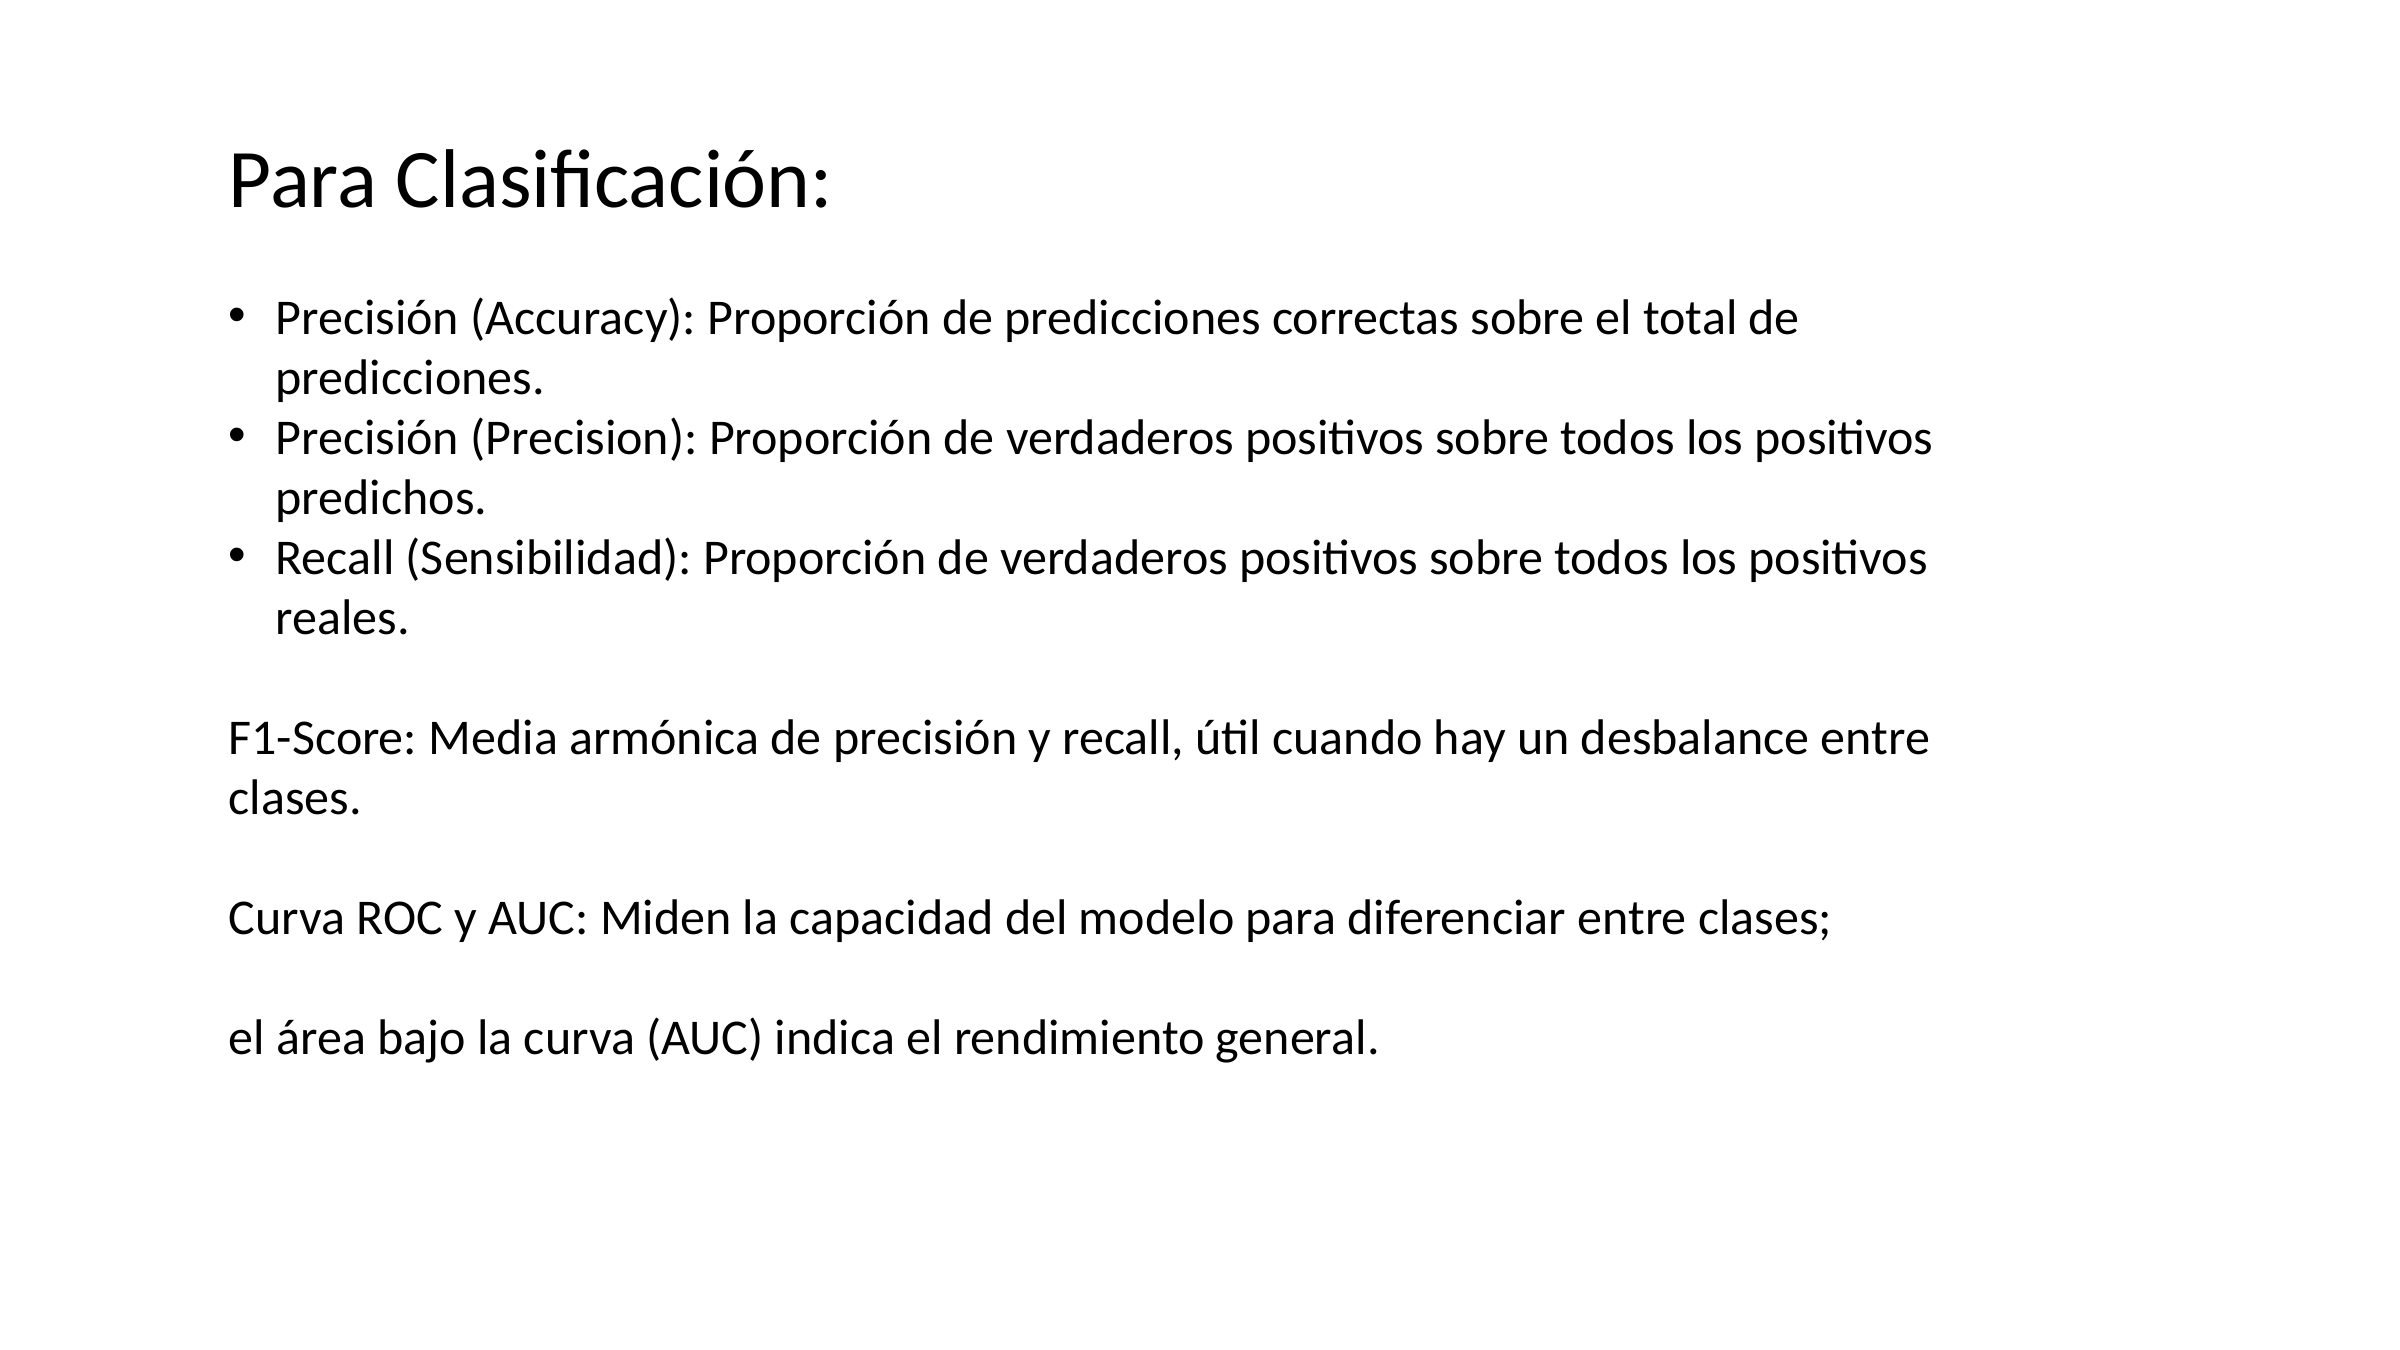

Para Clasificación:

Precisión (Accuracy): Proporción de predicciones correctas sobre el total de predicciones.
Precisión (Precision): Proporción de verdaderos positivos sobre todos los positivos predichos.
Recall (Sensibilidad): Proporción de verdaderos positivos sobre todos los positivos reales.

F1-Score: Media armónica de precisión y recall, útil cuando hay un desbalance entre clases.

Curva ROC y AUC: Miden la capacidad del modelo para diferenciar entre clases;

el área bajo la curva (AUC) indica el rendimiento general.